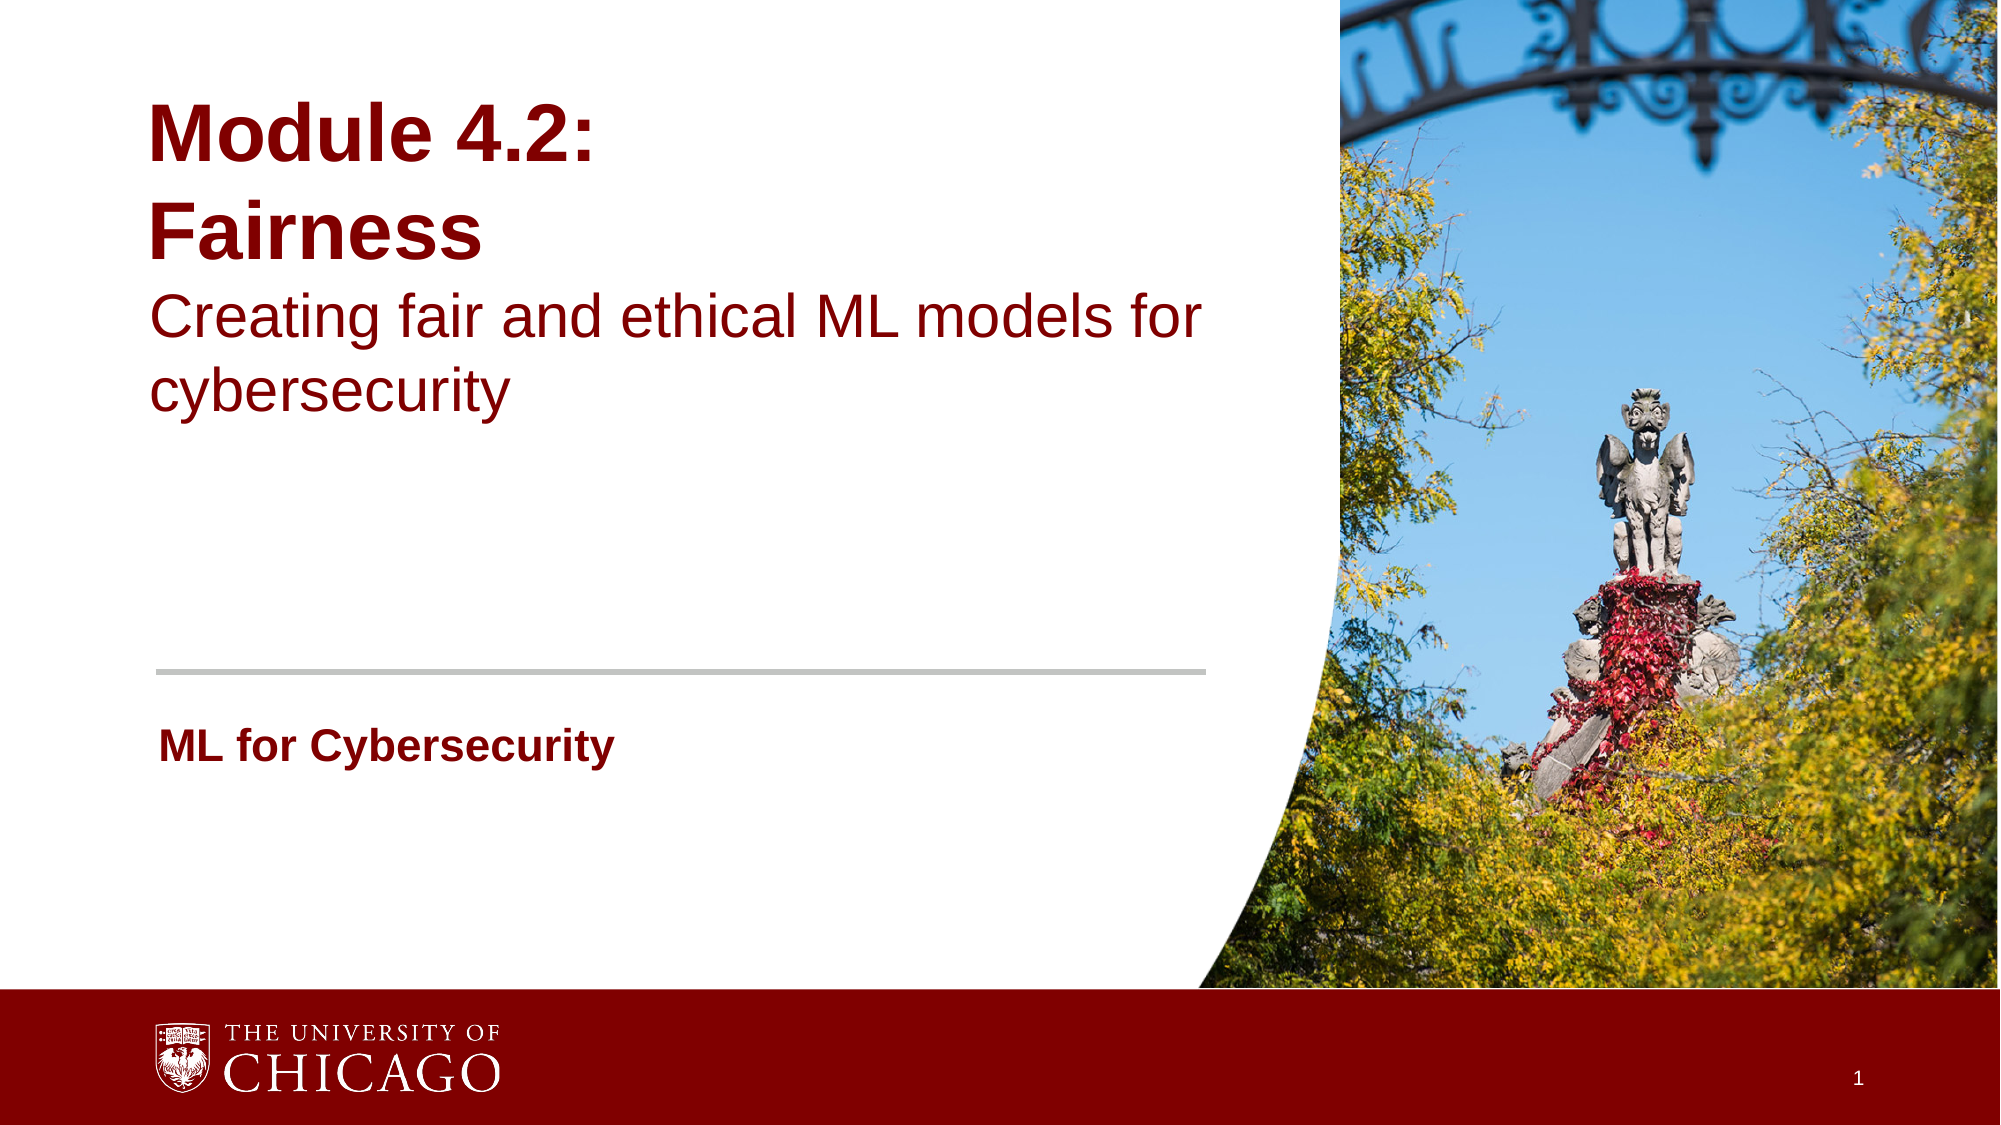

Module 4.2:
Fairness
Creating fair and ethical ML models for cybersecurity
ML for Cybersecurity
1